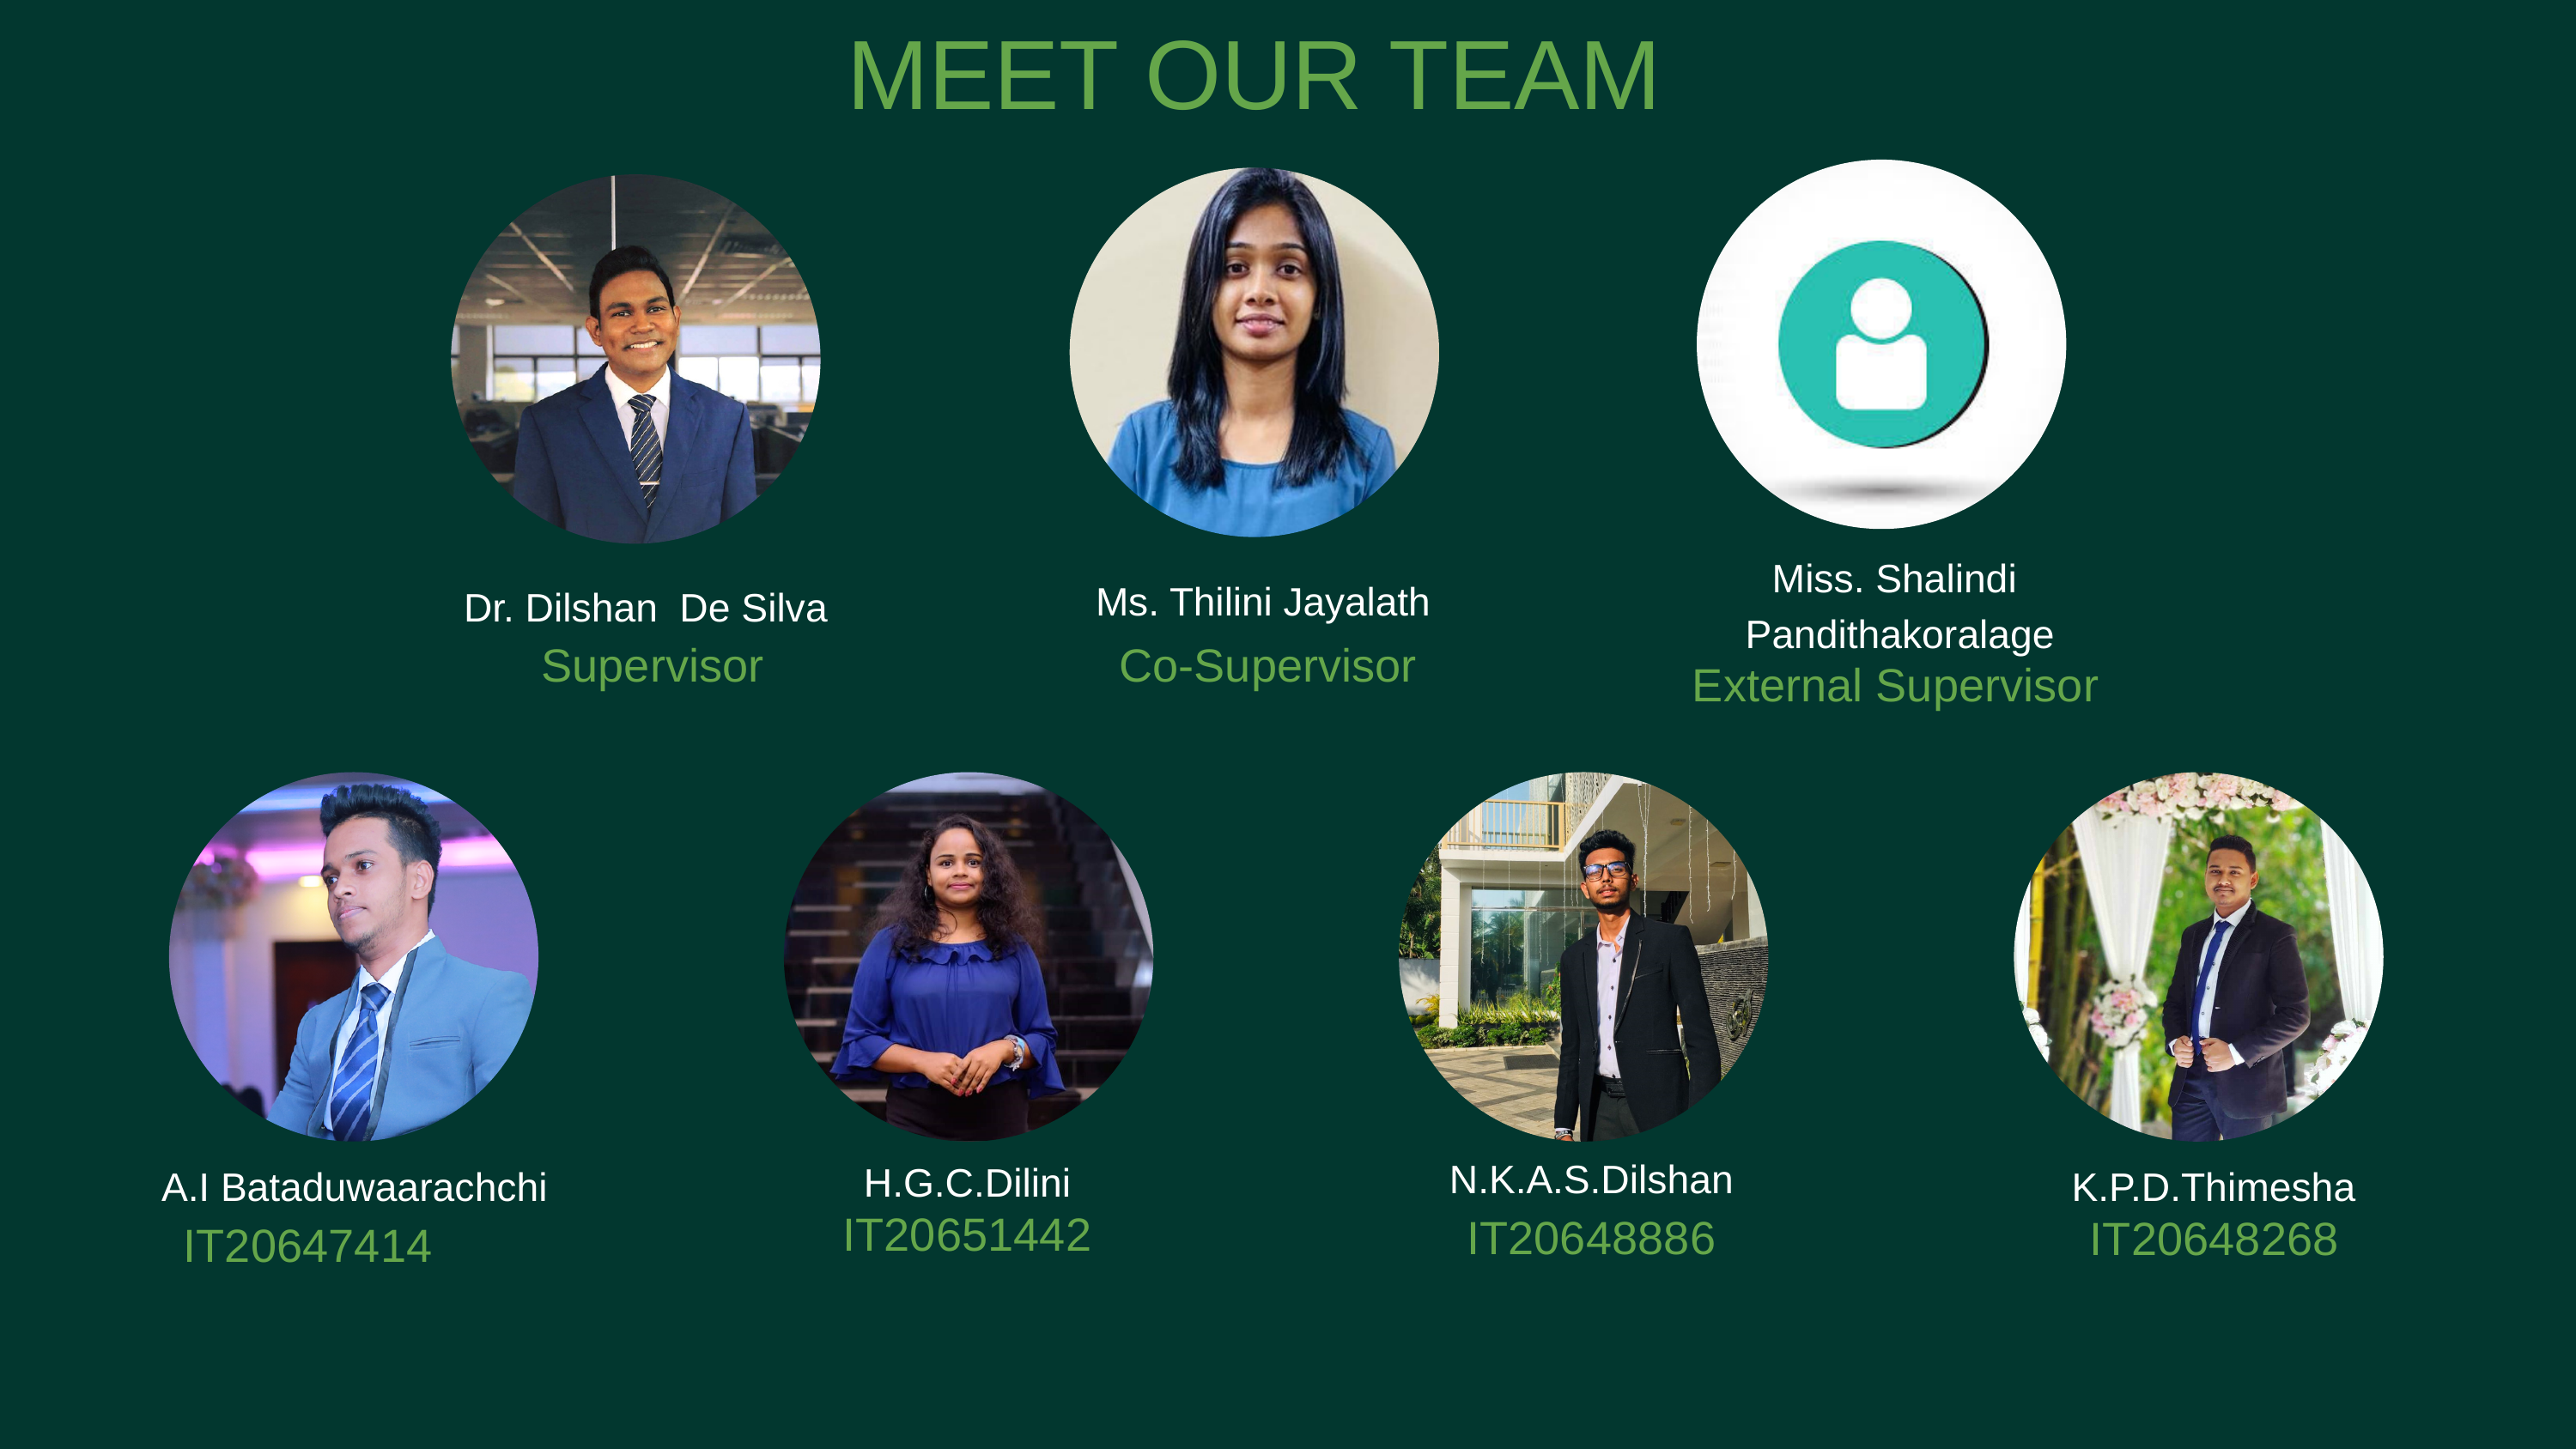

MEET OUR TEAM

Miss. Shalindi
Pandithakoralage
Ms. Thilini Jayalath
Dr. Dilshan  De Silva
Supervisor
Co-Supervisor
External Supervisor

N.K.A.S.Dilshan
H.G.C.Dilini
A.I Bataduwaarachchi
K.P.D.Thimesha
IT20651442
IT20648886
IT20648268
IT20647414